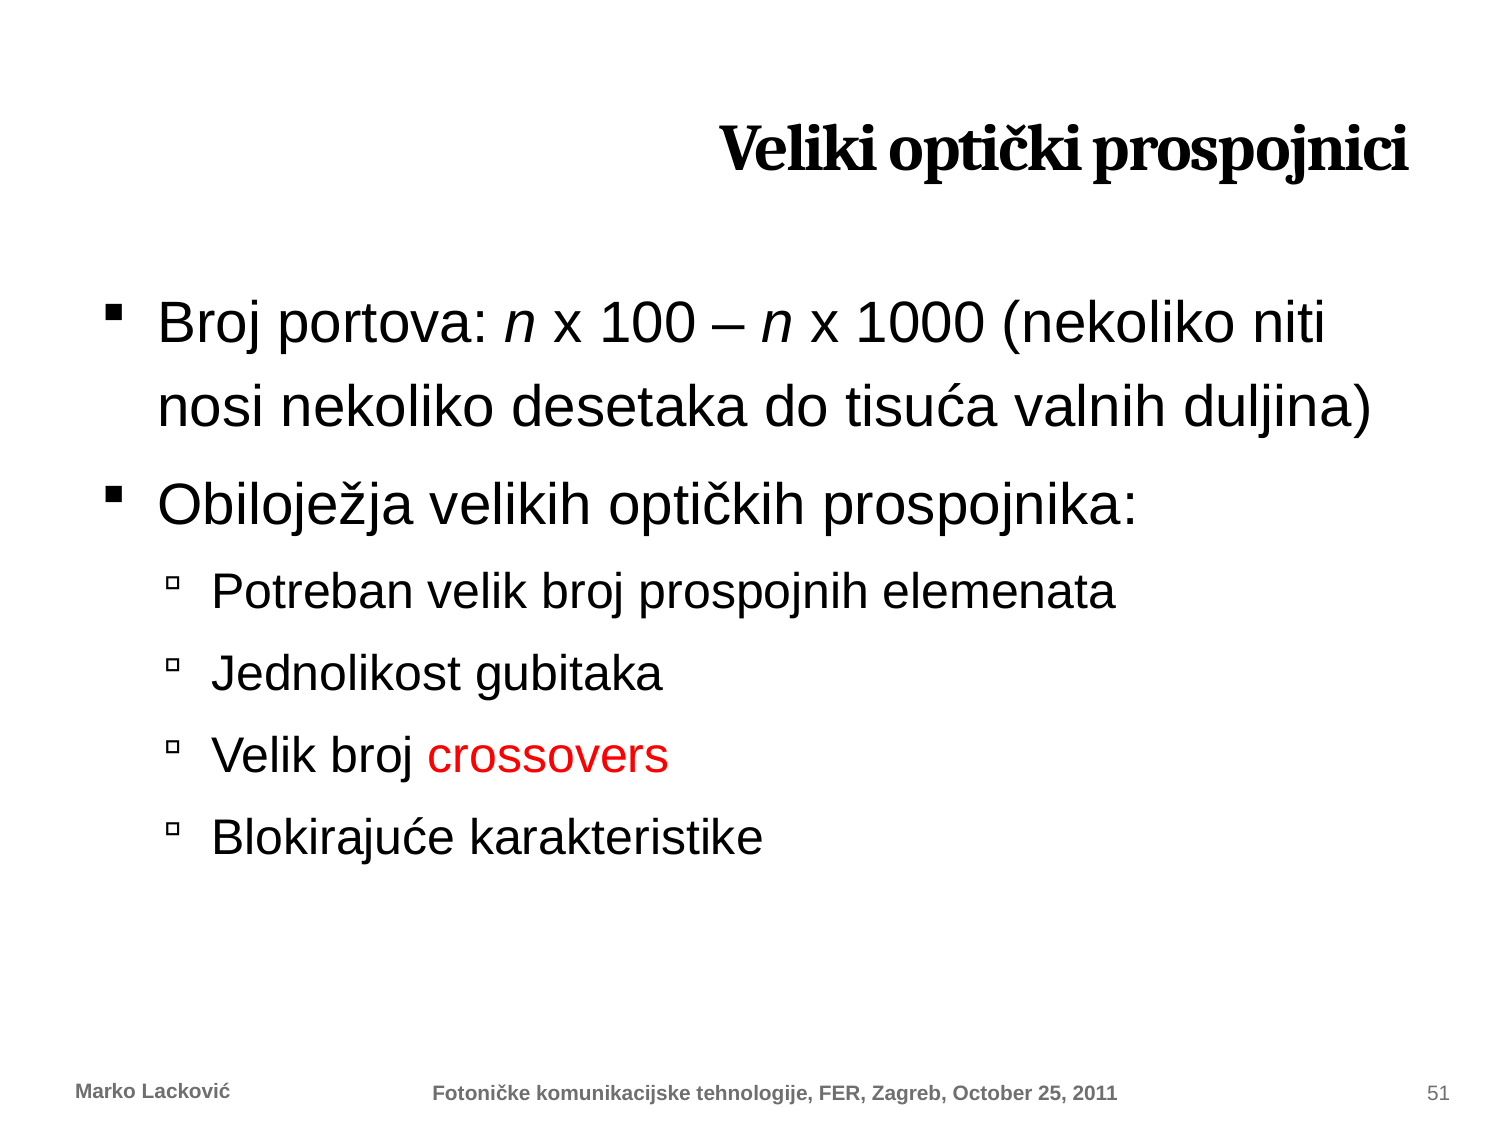

# Veliki optički prospojnici
Broj portova: n x 100 – n x 1000 (nekoliko niti nosi nekoliko desetaka do tisuća valnih duljina)
Obiloježja velikih optičkih prospojnika:
Potreban velik broj prospojnih elemenata
Jednolikost gubitaka
Velik broj crossovers
Blokirajuće karakteristike